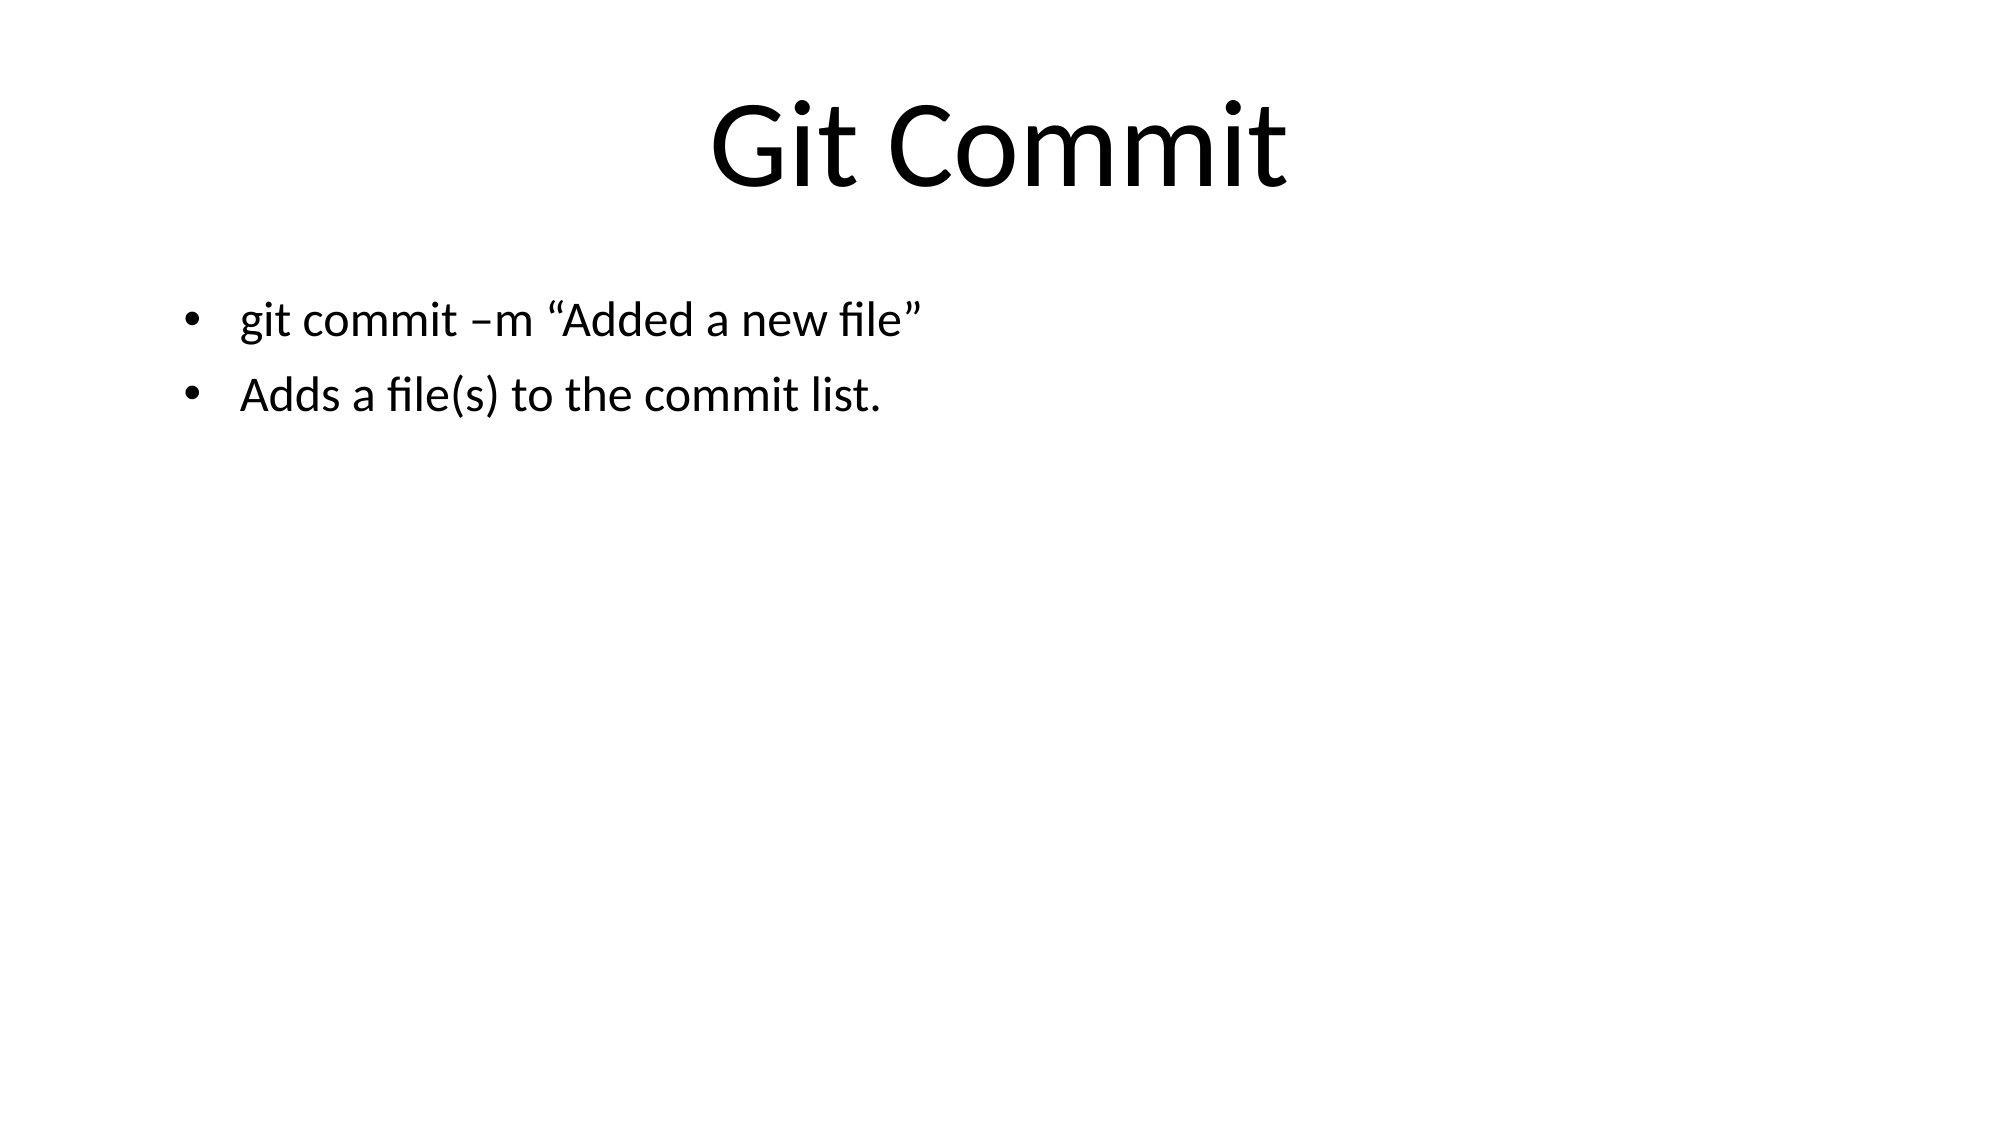

# Git Commit
git commit –m “Added a new file”
Adds a file(s) to the commit list.